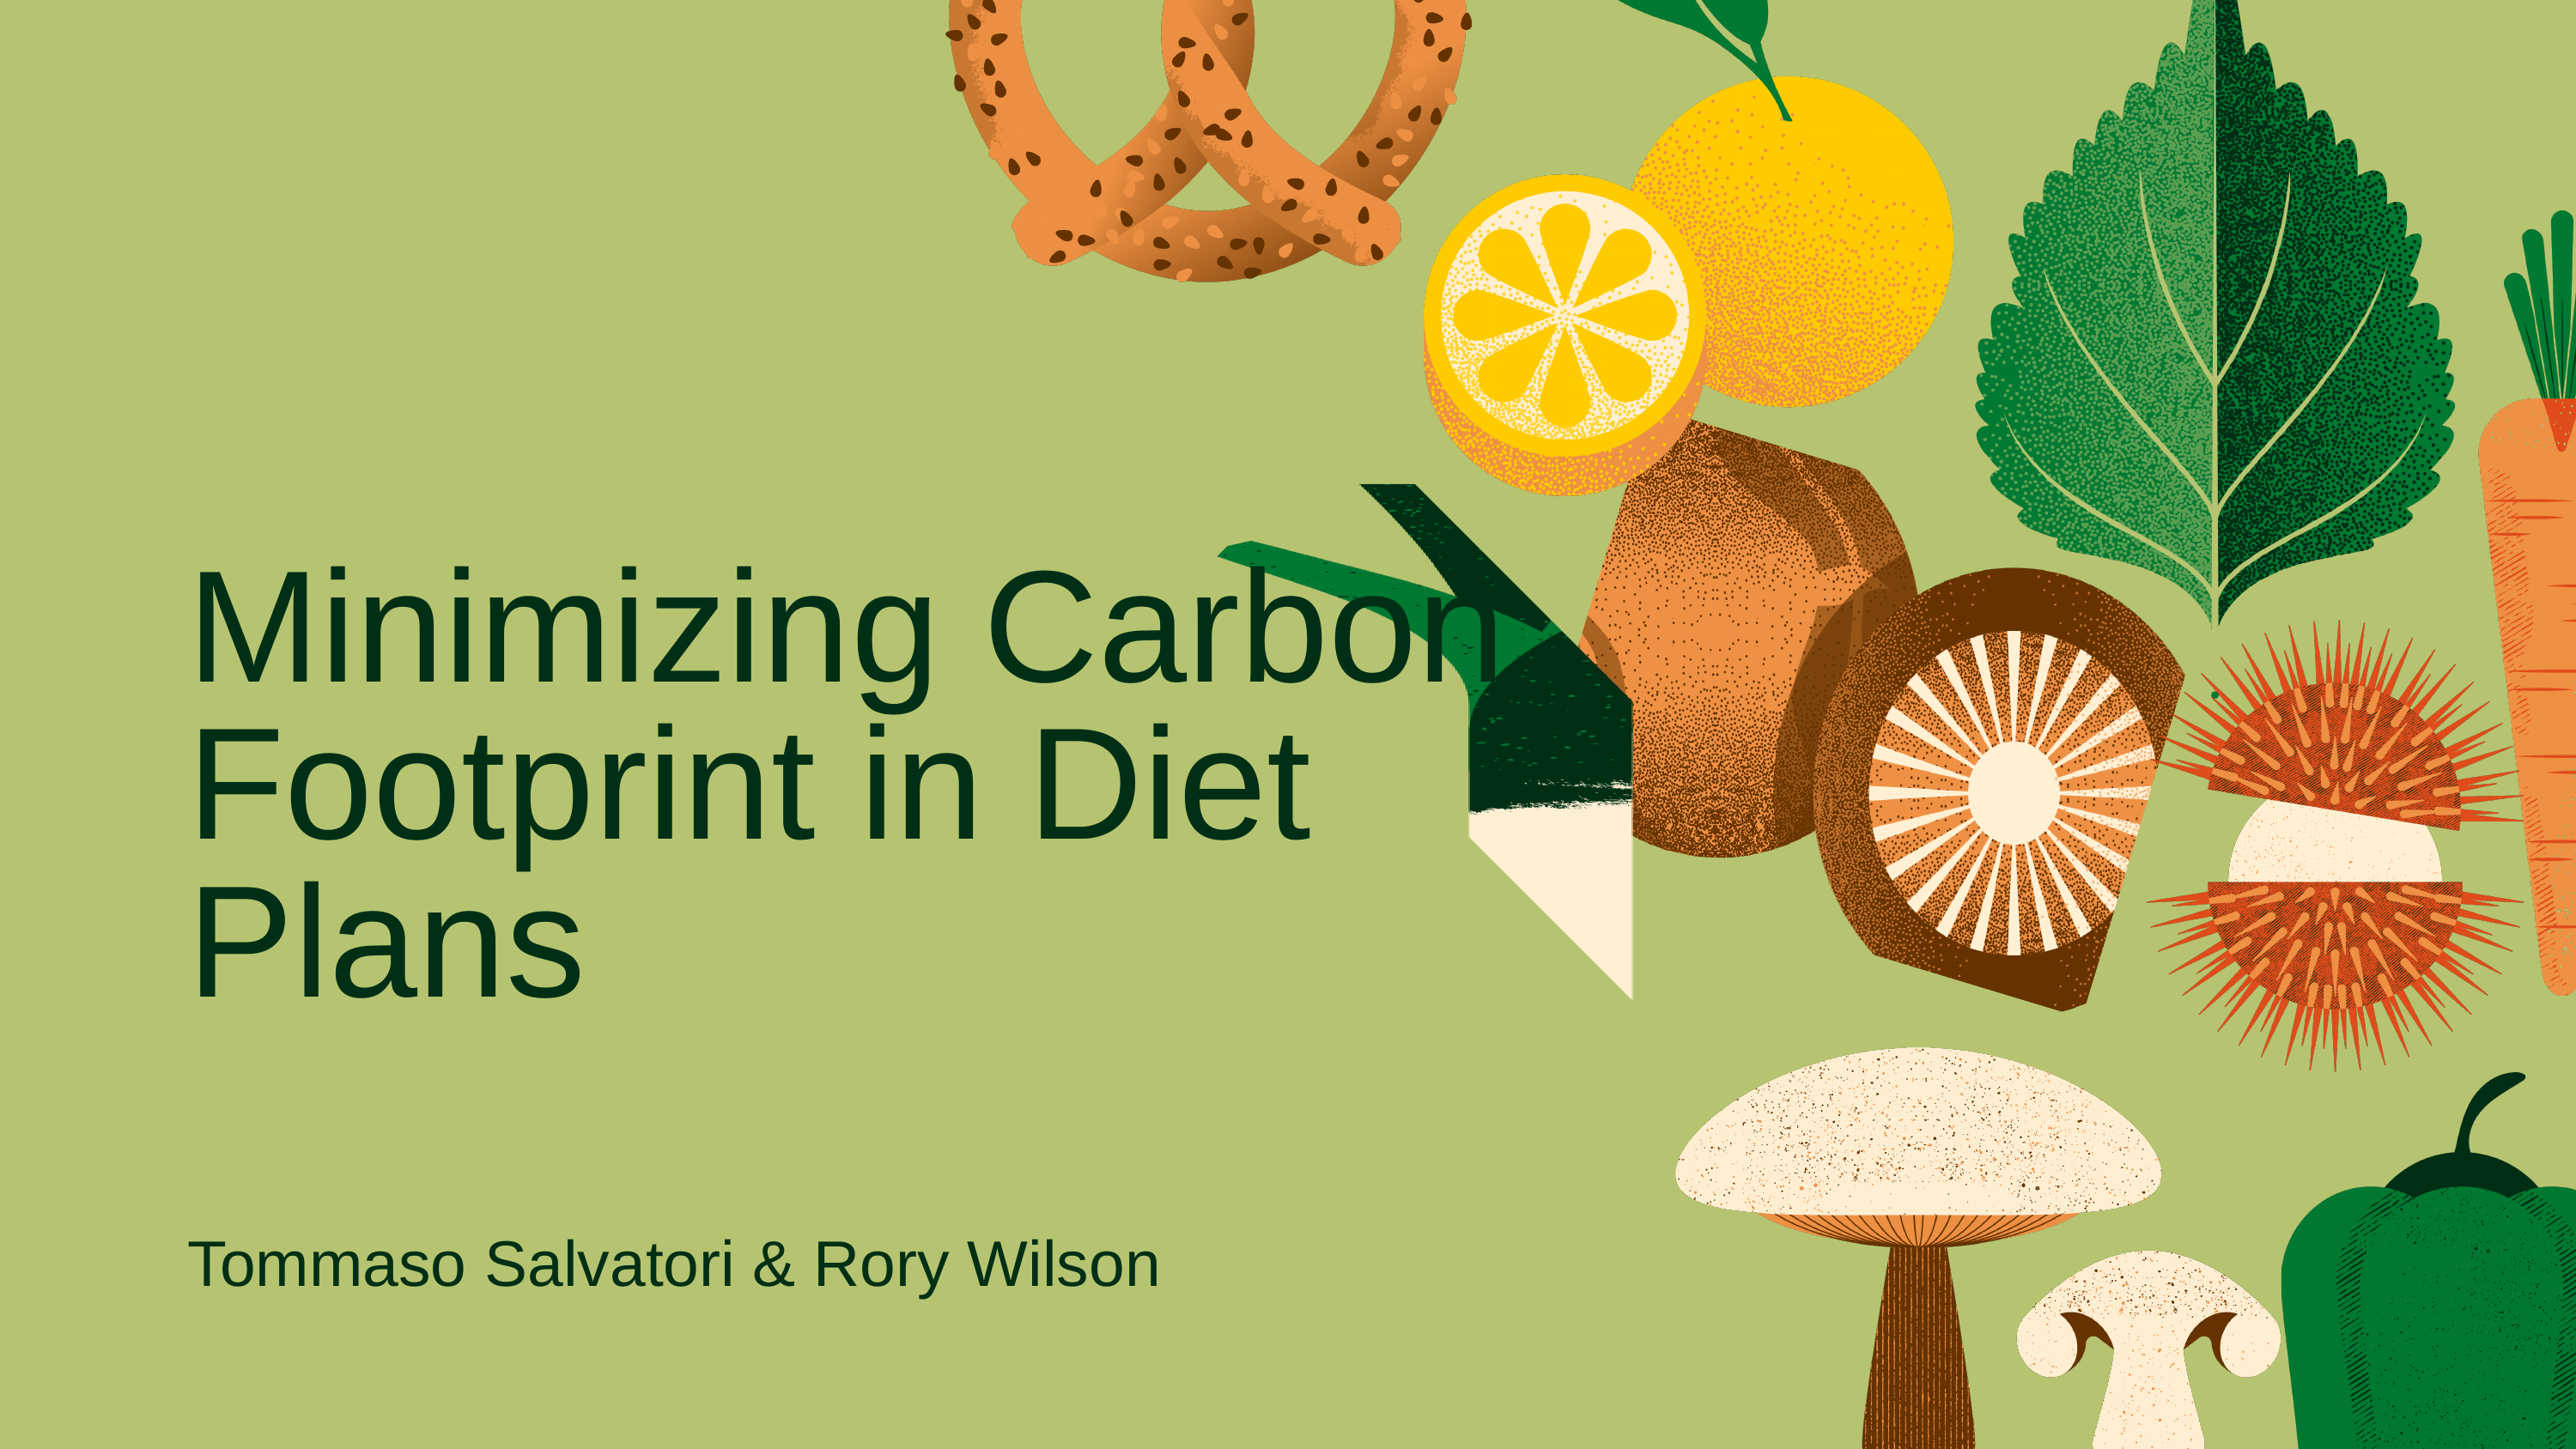

Minimizing Carbon Footprint in Diet Plans
Tommaso Salvatori & Rory Wilson